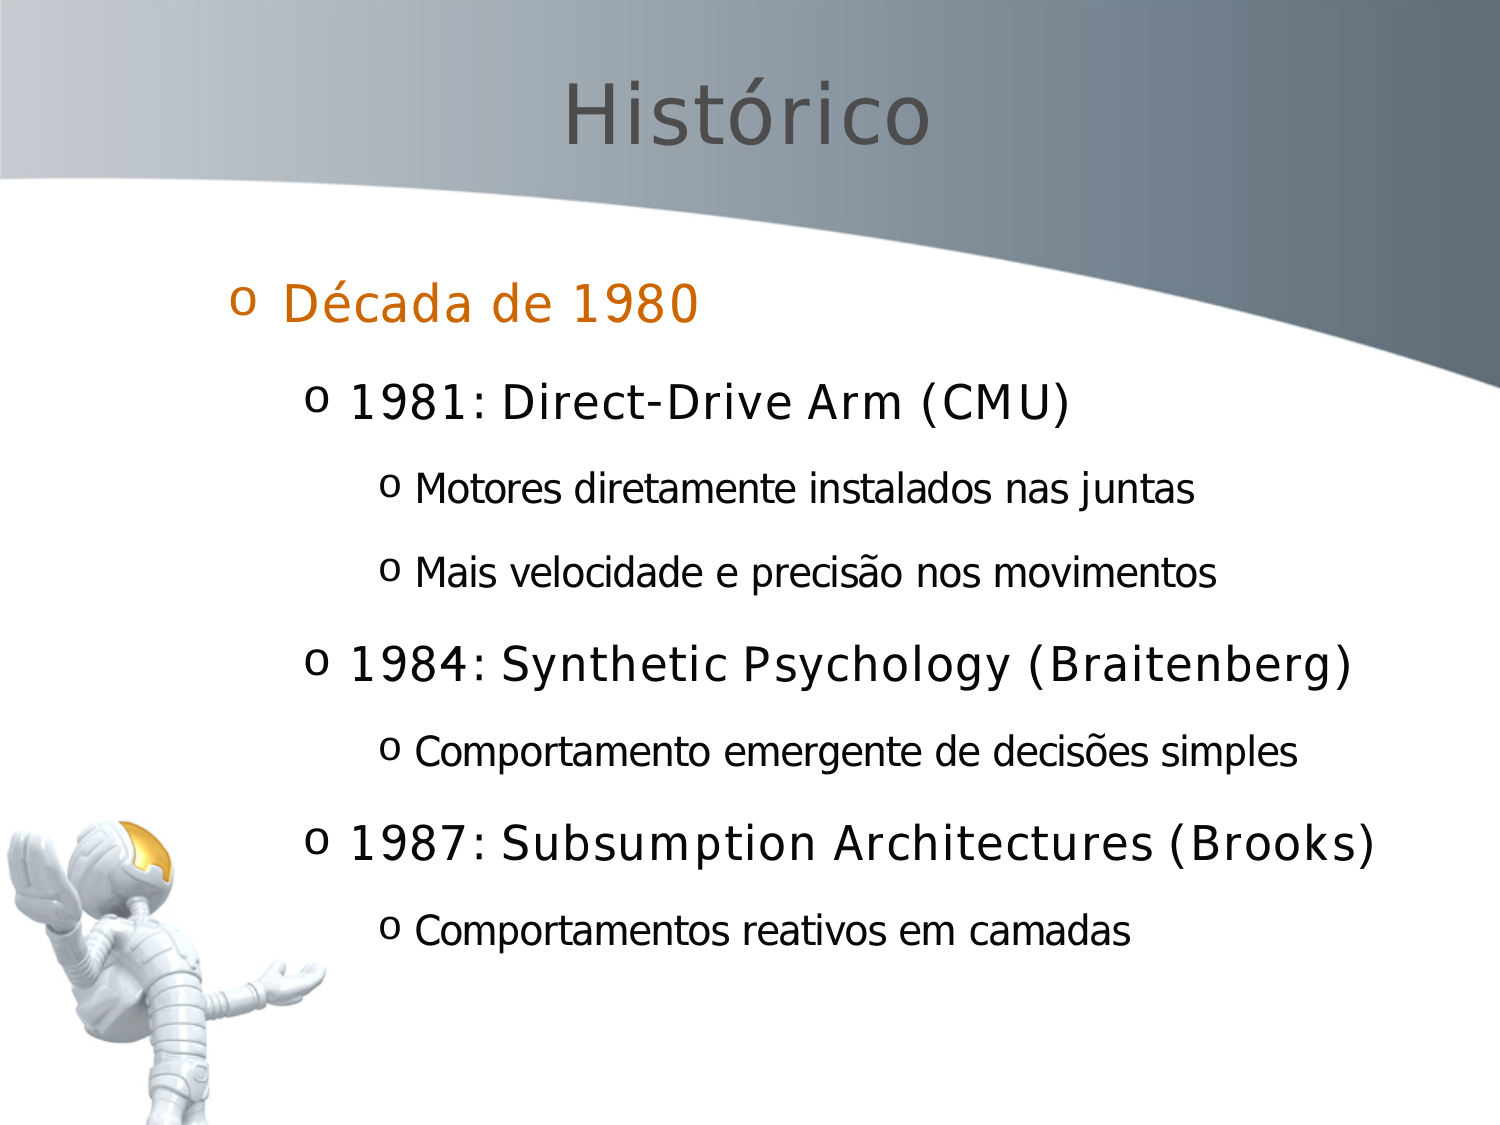

# Histórico
Década de 1980
1981: Direct-Drive Arm (CMU)
Motores diretamente instalados nas juntas
Mais velocidade e precisão nos movimentos
1984: Synthetic Psychology (Braitenberg)
Comportamento emergente de decisões simples
1987: Subsumption Architectures (Brooks)
Comportamentos reativos em camadas